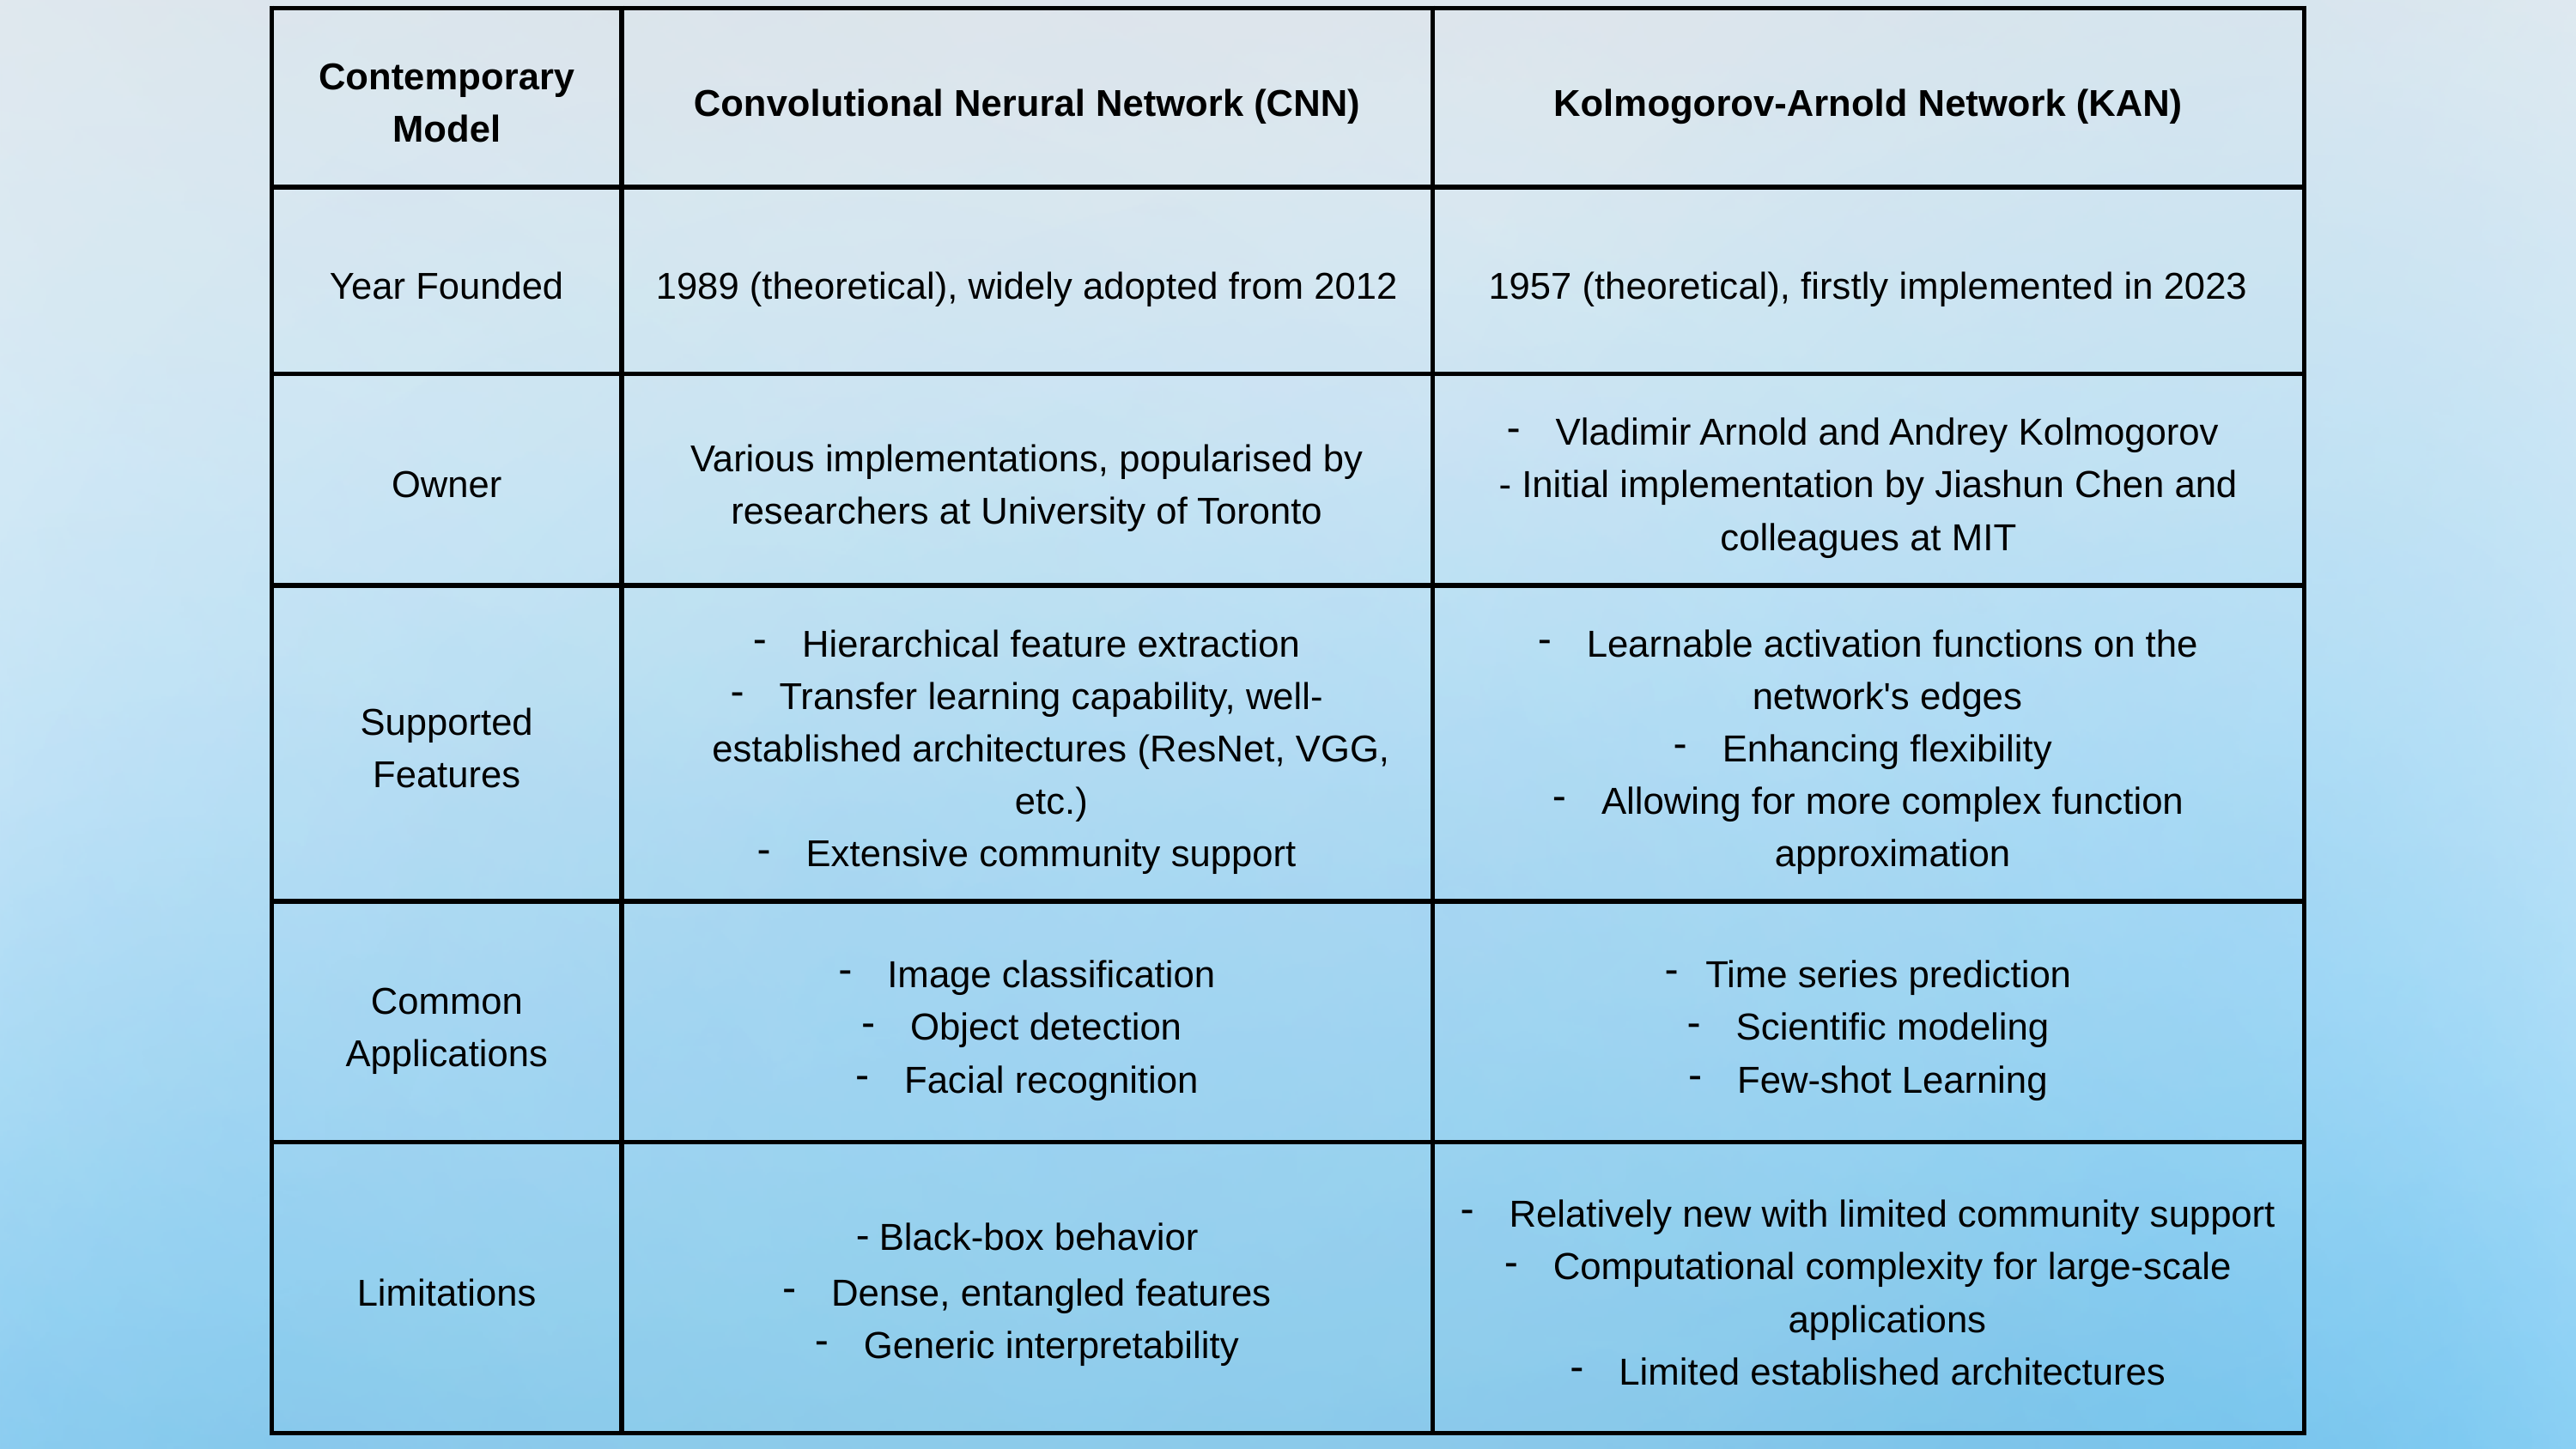

| Contemporary Model | Convolutional Nerural Network (CNN) | Kolmogorov-Arnold Network (KAN) |
| --- | --- | --- |
| Year Founded | 1989 (theoretical), widely adopted from 2012 | 1957 (theoretical), firstly implemented in 2023 |
| Owner | Various implementations, popularised by researchers at University of Toronto | Vladimir Arnold and Andrey Kolmogorov - Initial implementation by Jiashun Chen and colleagues at MIT |
| Supported Features | Hierarchical feature extraction Transfer learning capability, well-established architectures (ResNet, VGG, etc.) Extensive community support | Learnable activation functions on the network's edges Enhancing flexibility Allowing for more complex function approximation |
| Common Applications | Image classification Object detection Facial recognition | Time series prediction Scientific modeling Few-shot Learning |
| Limitations | - Black-box behavior Dense, entangled features Generic interpretability | Relatively new with limited community support Computational complexity for large-scale applications Limited established architectures |